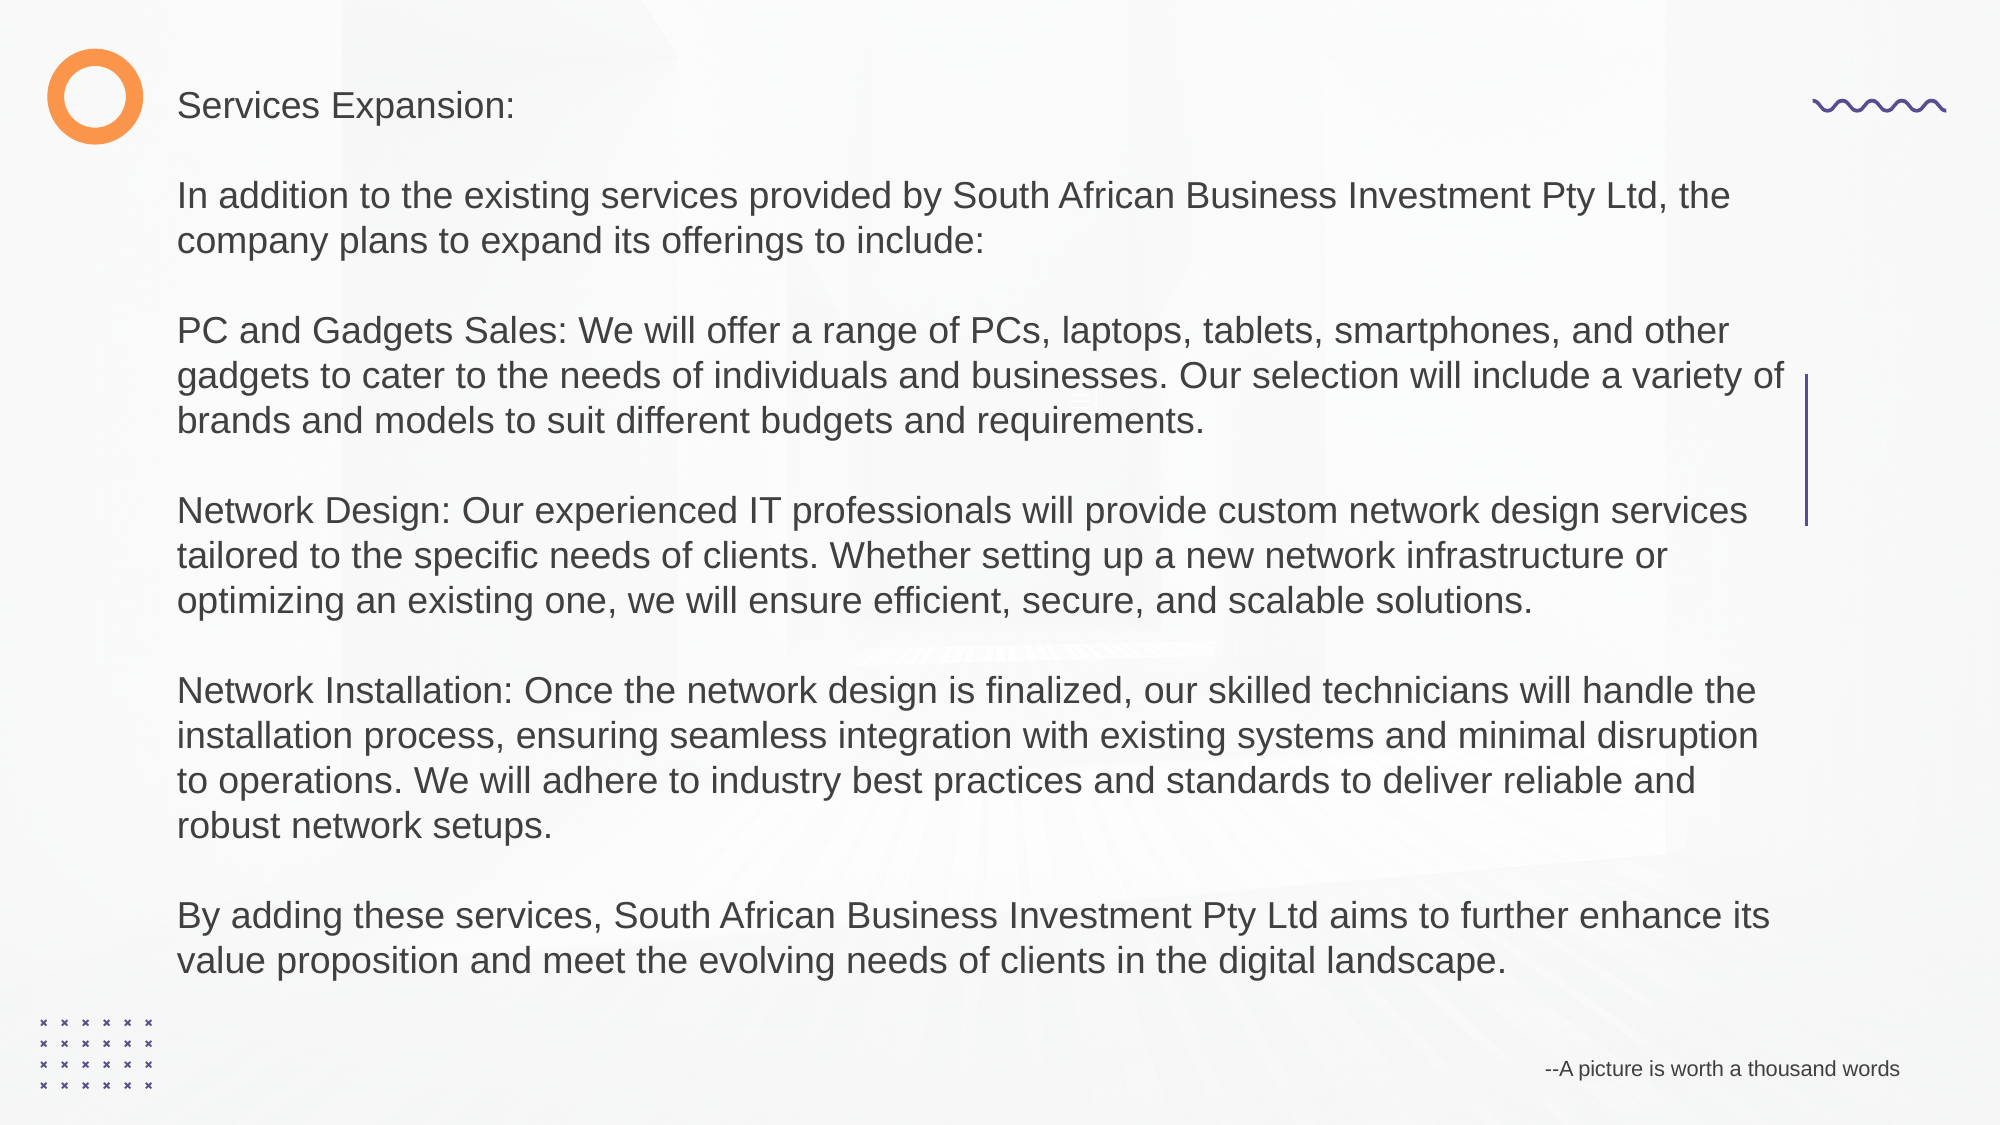

Services Expansion:

In addition to the existing services provided by South African Business Investment Pty Ltd, the company plans to expand its offerings to include:

PC and Gadgets Sales: We will offer a range of PCs, laptops, tablets, smartphones, and other gadgets to cater to the needs of individuals and businesses. Our selection will include a variety of brands and models to suit different budgets and requirements.

Network Design: Our experienced IT professionals will provide custom network design services tailored to the specific needs of clients. Whether setting up a new network infrastructure or optimizing an existing one, we will ensure efficient, secure, and scalable solutions.

Network Installation: Once the network design is finalized, our skilled technicians will handle the installation process, ensuring seamless integration with existing systems and minimal disruption to operations. We will adhere to industry best practices and standards to deliver reliable and robust network setups.

By adding these services, South African Business Investment Pty Ltd aims to further enhance its value proposition and meet the evolving needs of clients in the digital landscape.